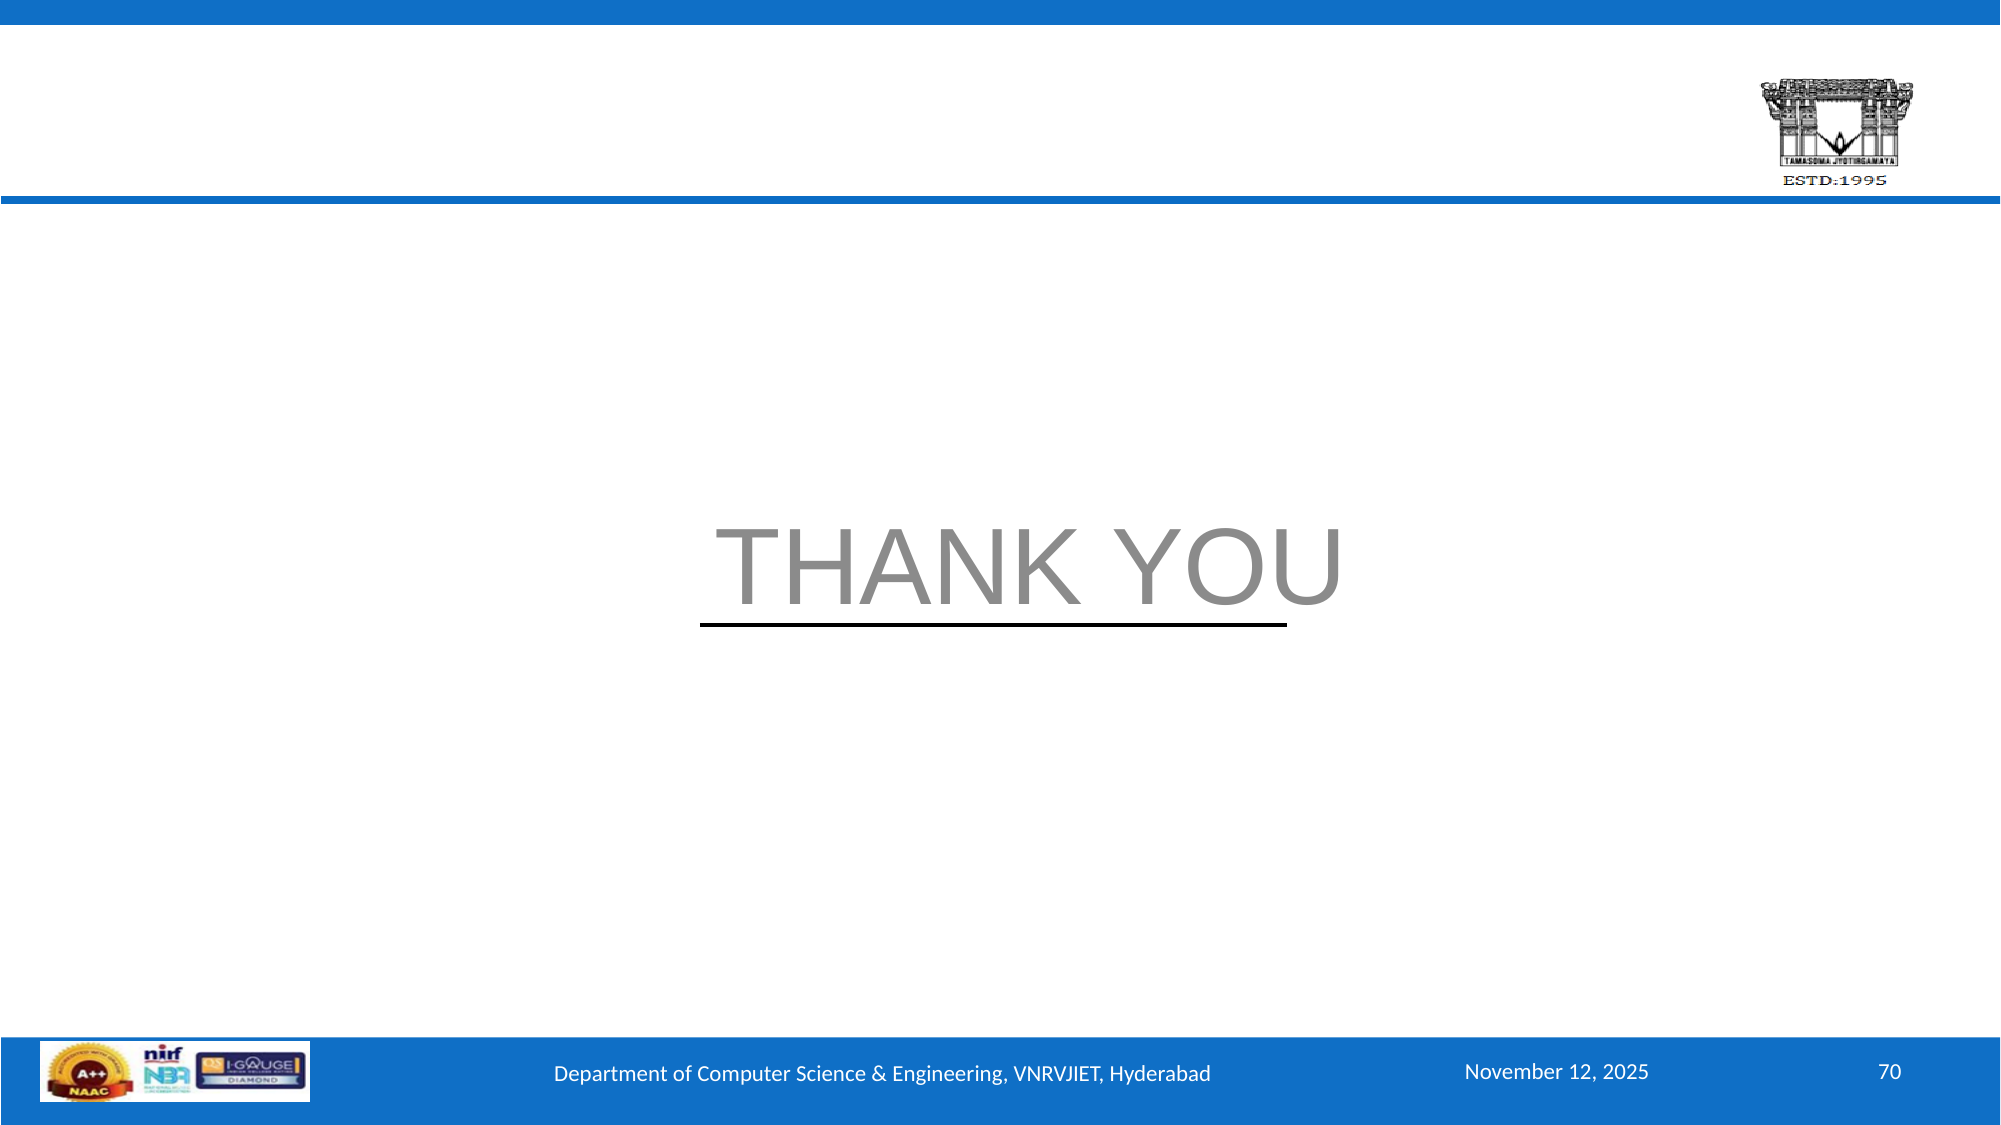

THANK YOU
November 12, 2025
70
Department of Computer Science & Engineering, VNRVJIET, Hyderabad